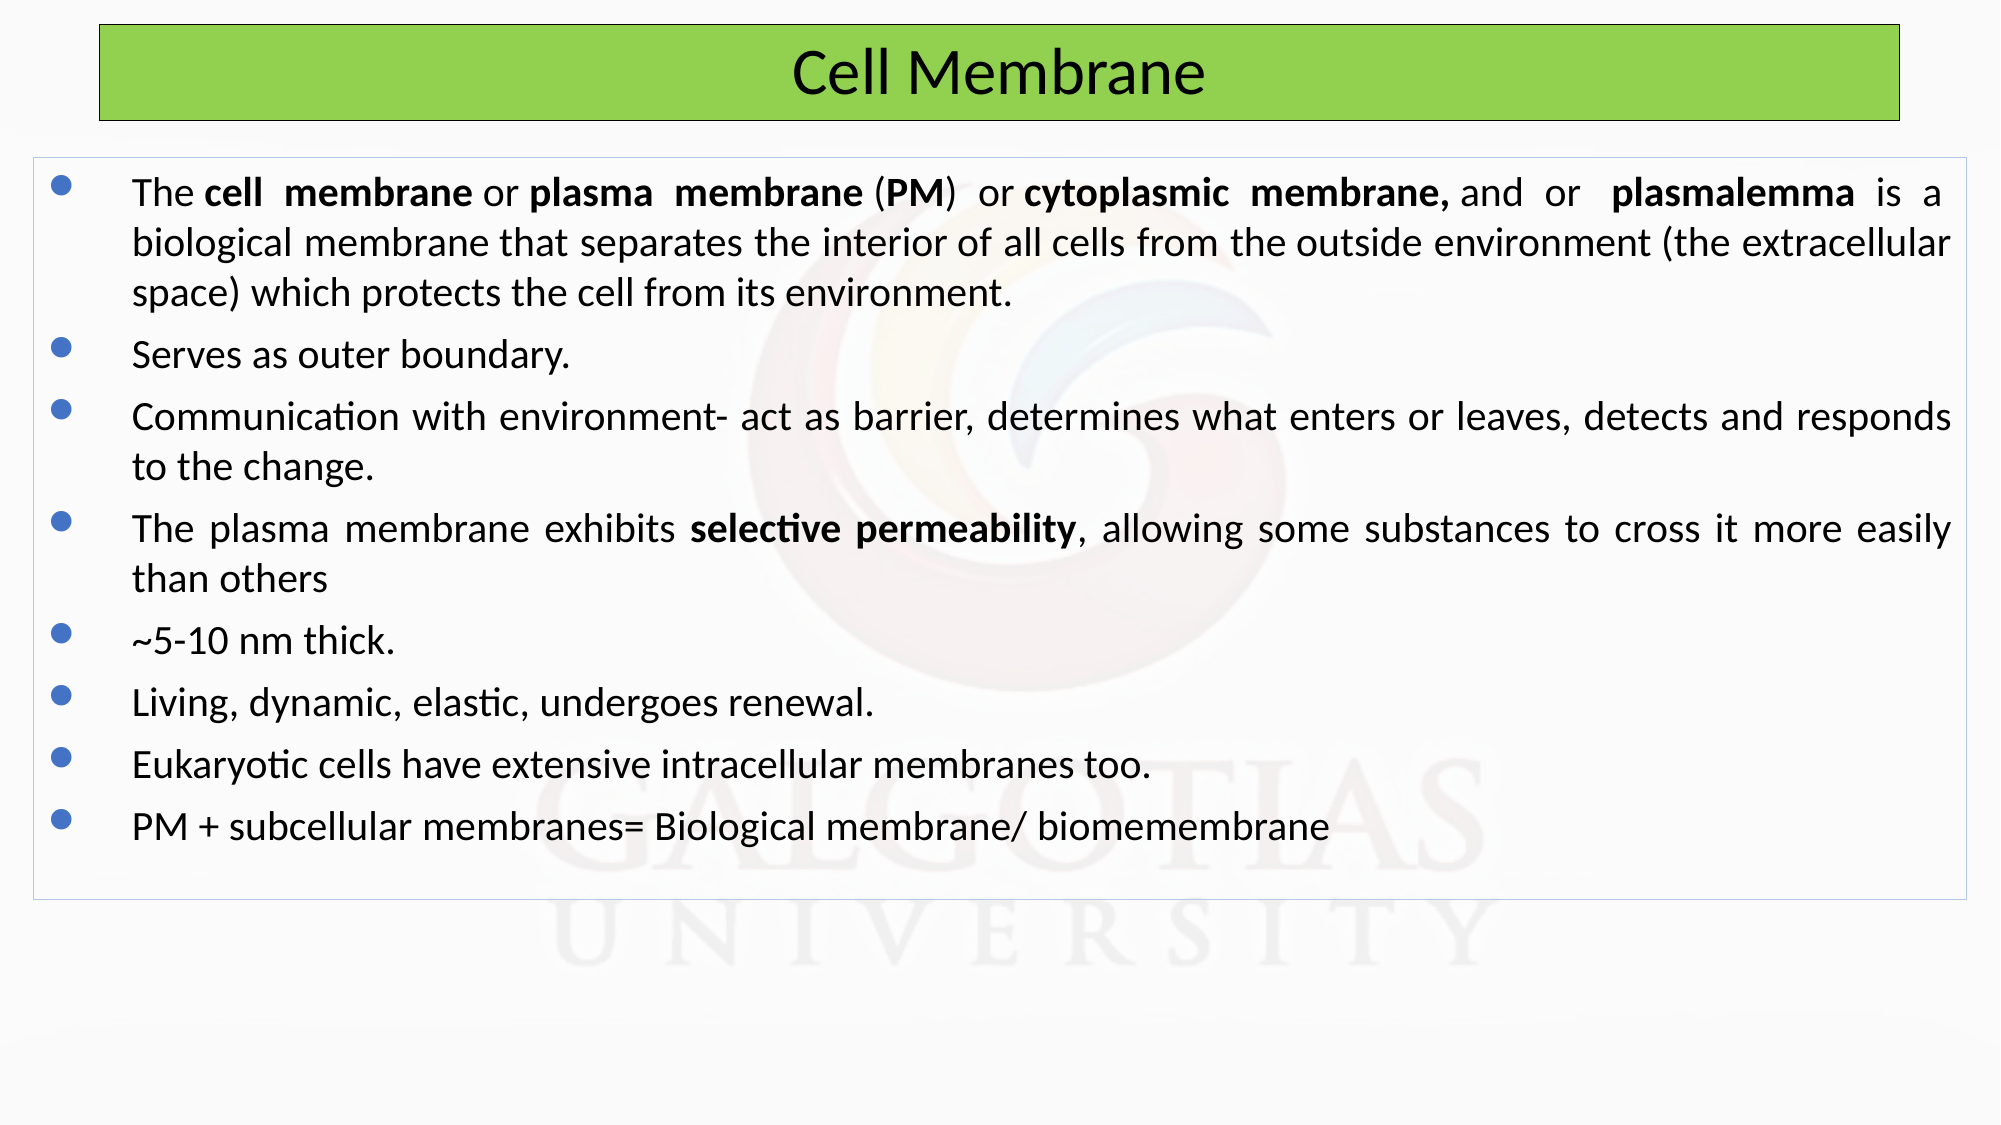

# Cell Membrane
The cell membrane or plasma membrane (PM) or cytoplasmic membrane, and or  plasmalemma is a  biological membrane that separates the interior of all cells from the outside environment (the extracellular space) which protects the cell from its environment.
Serves as outer boundary.
Communication with environment- act as barrier, determines what enters or leaves, detects and responds to the change.
The plasma membrane exhibits selective permeability, allowing some substances to cross it more easily than others
~5-10 nm thick.
Living, dynamic, elastic, undergoes renewal.
Eukaryotic cells have extensive intracellular membranes too.
PM + subcellular membranes= Biological membrane/ biomemembrane